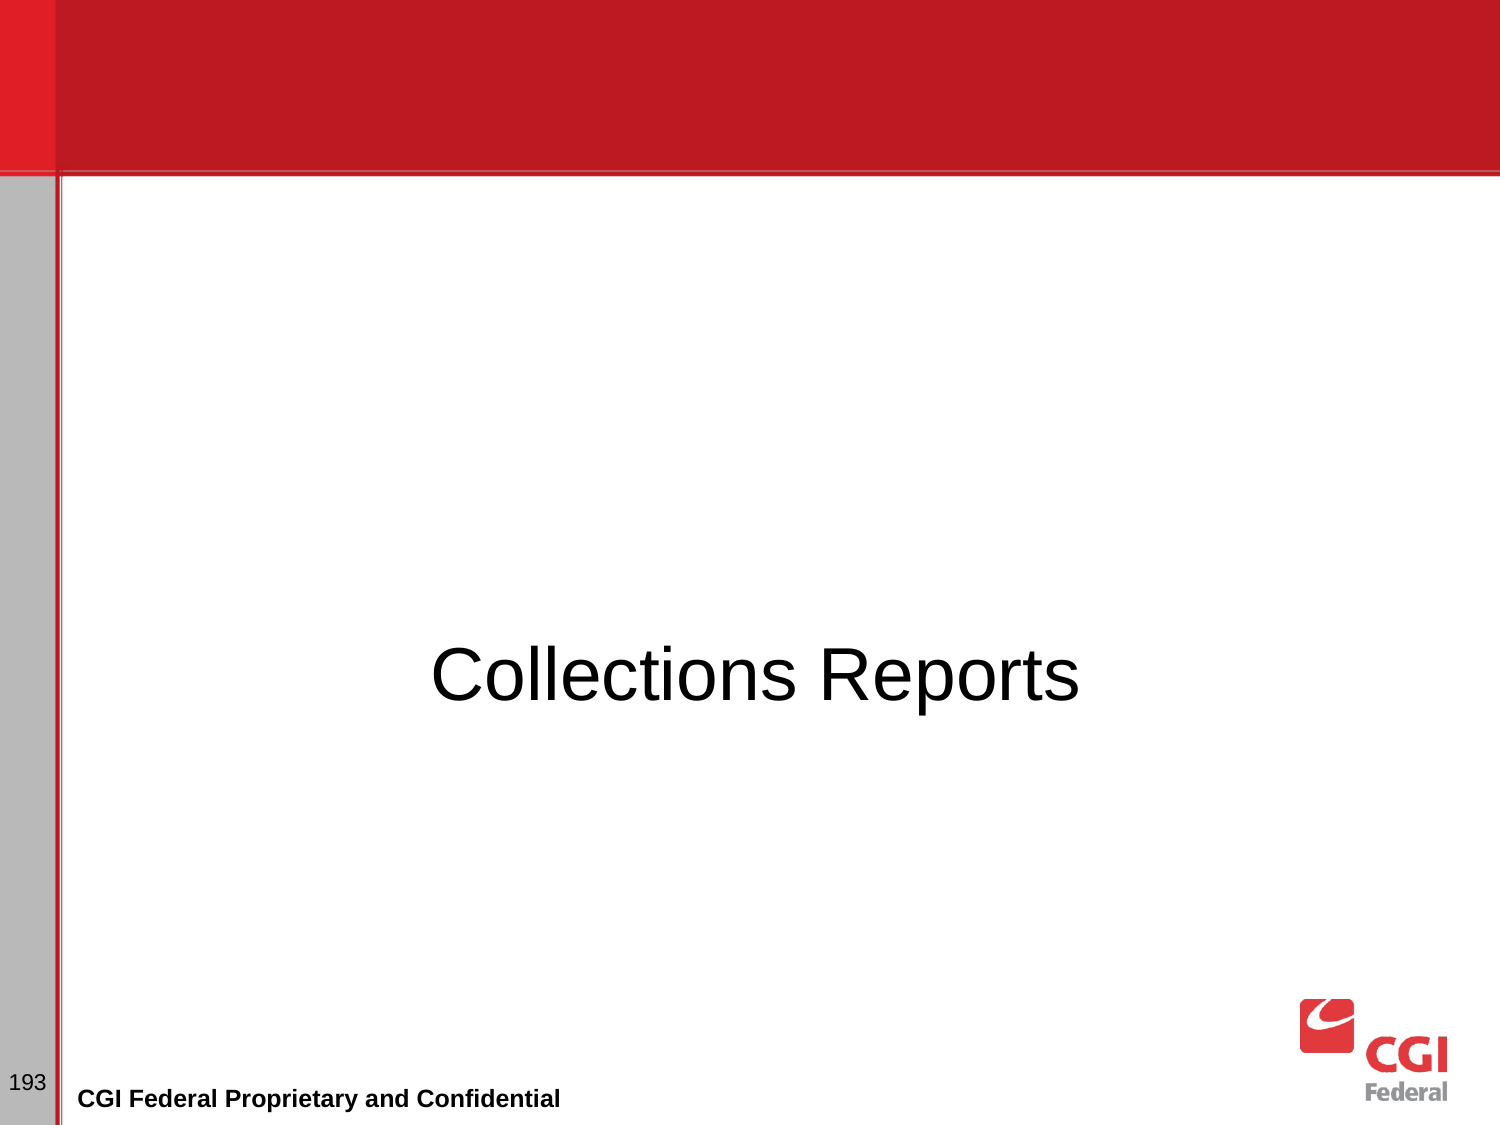

Collections Reports
# Dunning
193
CGI Federal Proprietary and Confidential